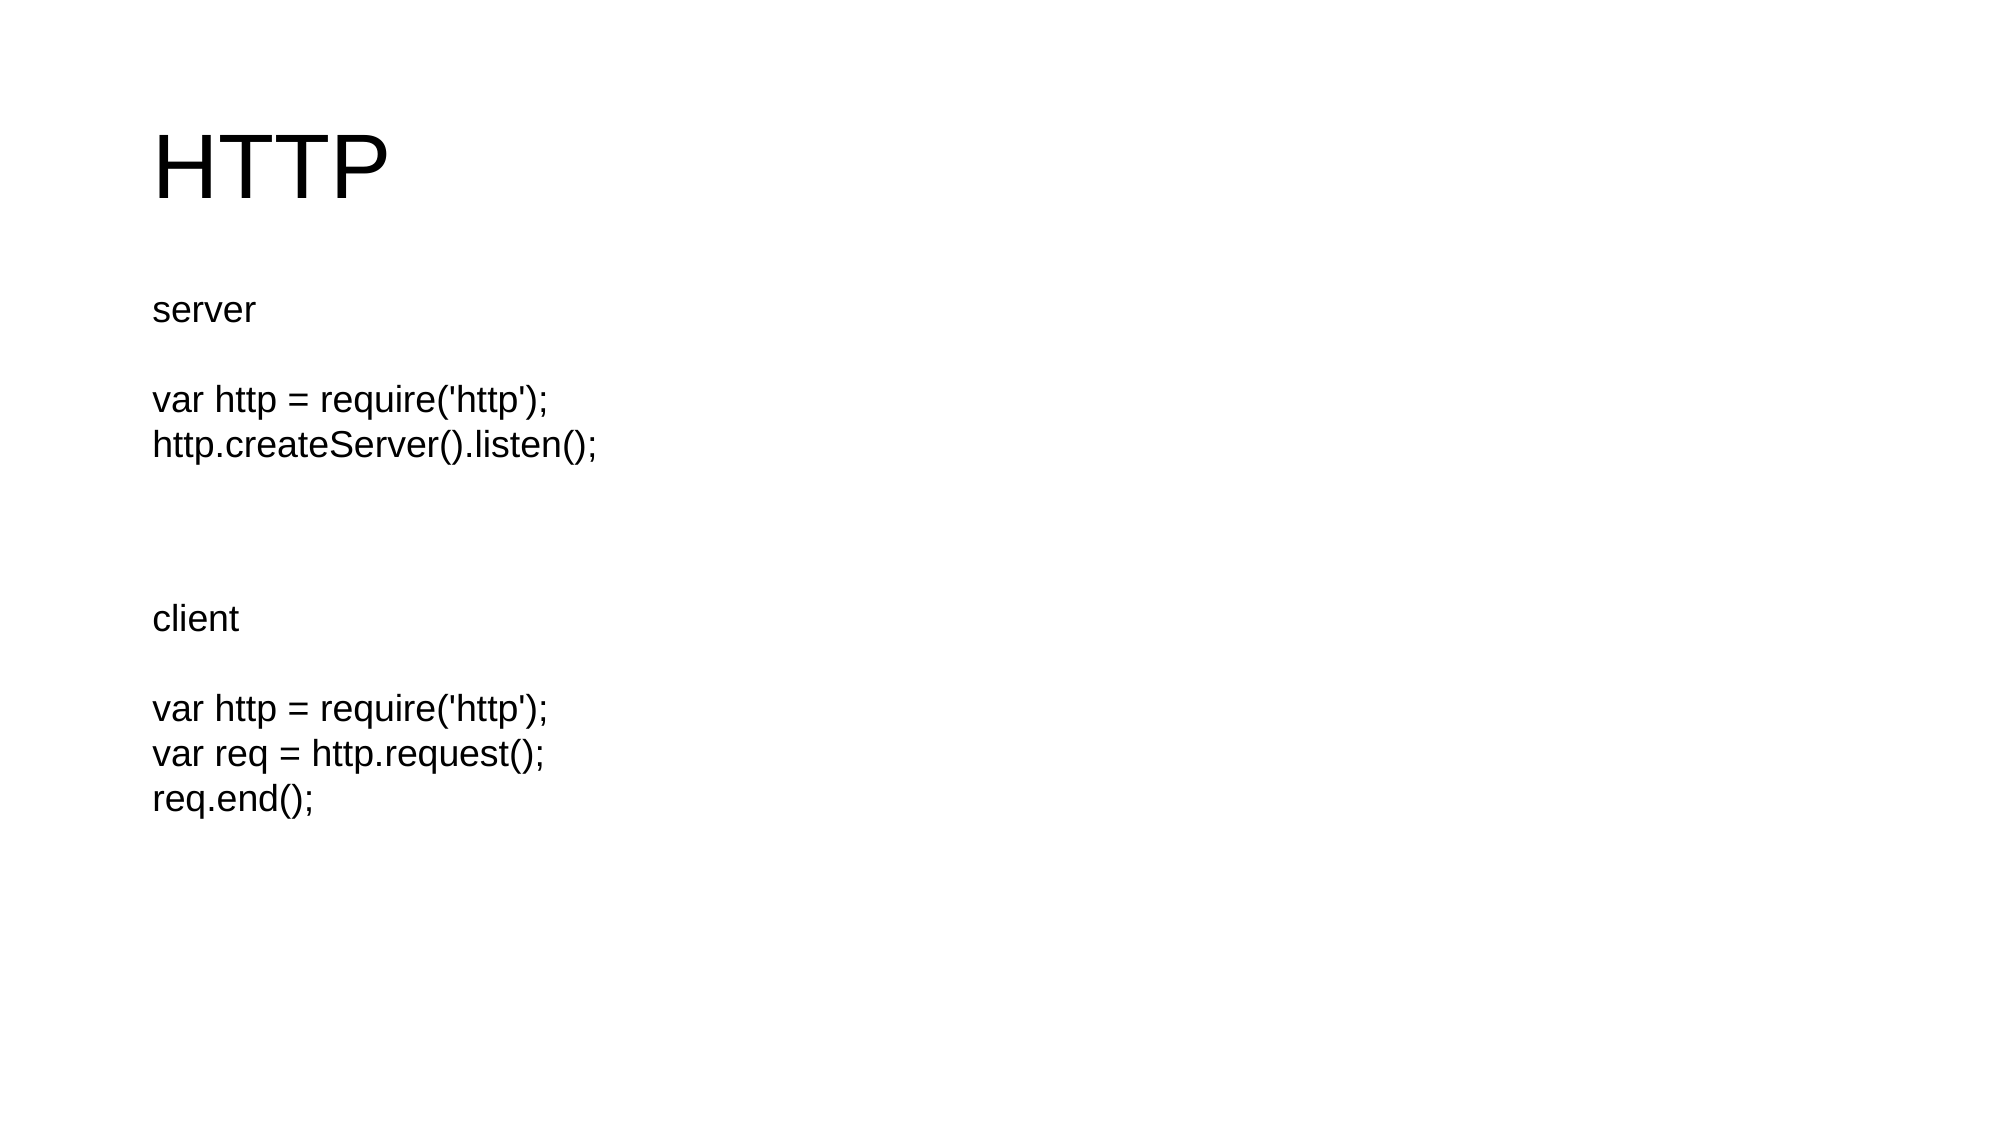

# HTTP
server

var http = require('http');
http.createServer().listen();

client

var http = require('http');
var req = http.request();
req.end();